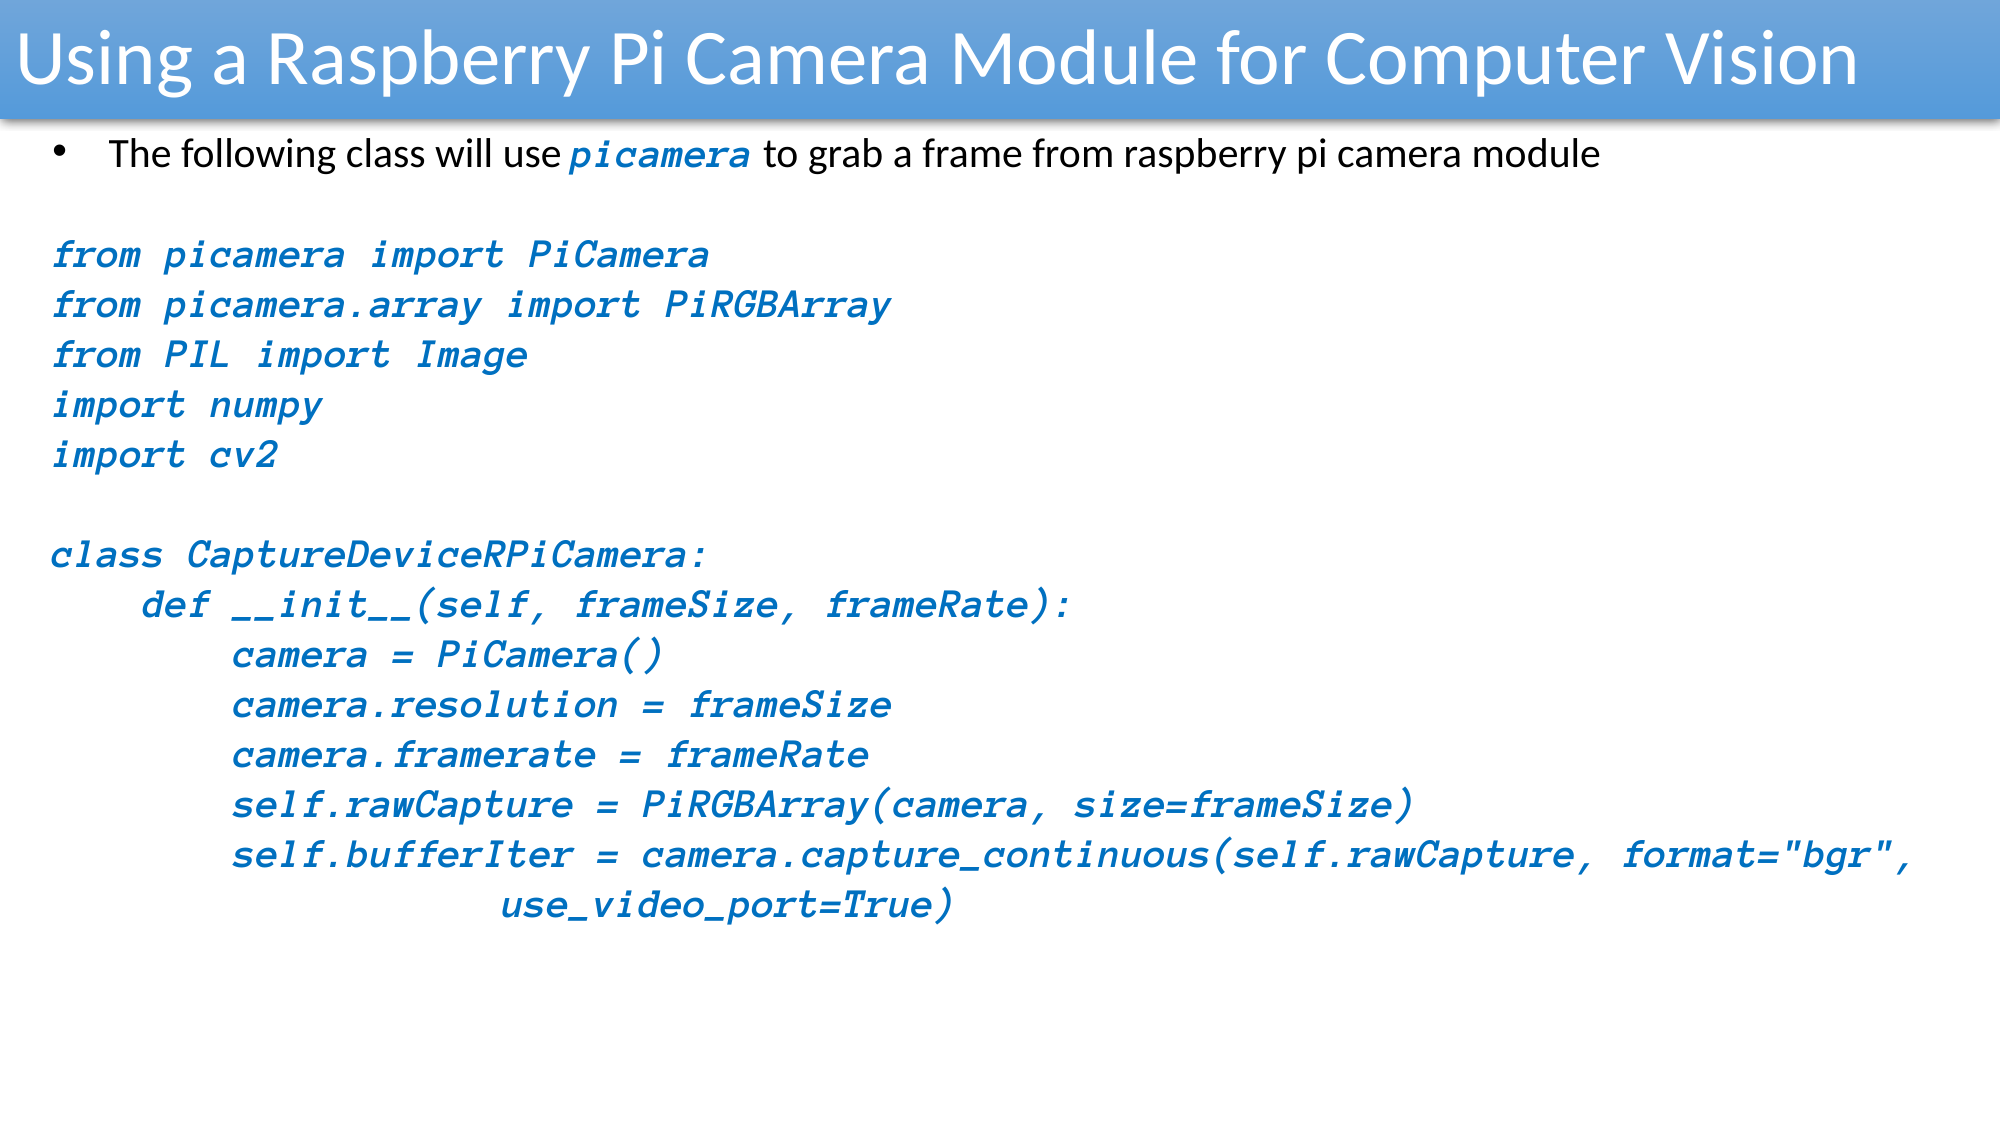

Using a Raspberry Pi Camera Module for Computer Vision
The following class will use picamera to grab a frame from raspberry pi camera module

from picamera import PiCamera
from picamera.array import PiRGBArray
from PIL import Image
import numpy
import cv2

class CaptureDeviceRPiCamera:
    def __init__(self, frameSize, frameRate):
        camera = PiCamera()
        camera.resolution = frameSize
        camera.framerate = frameRate
        self.rawCapture = PiRGBArray(camera, size=frameSize)
        self.bufferIter = camera.capture_continuous(self.rawCapture, format="bgr", 				use_video_port=True)